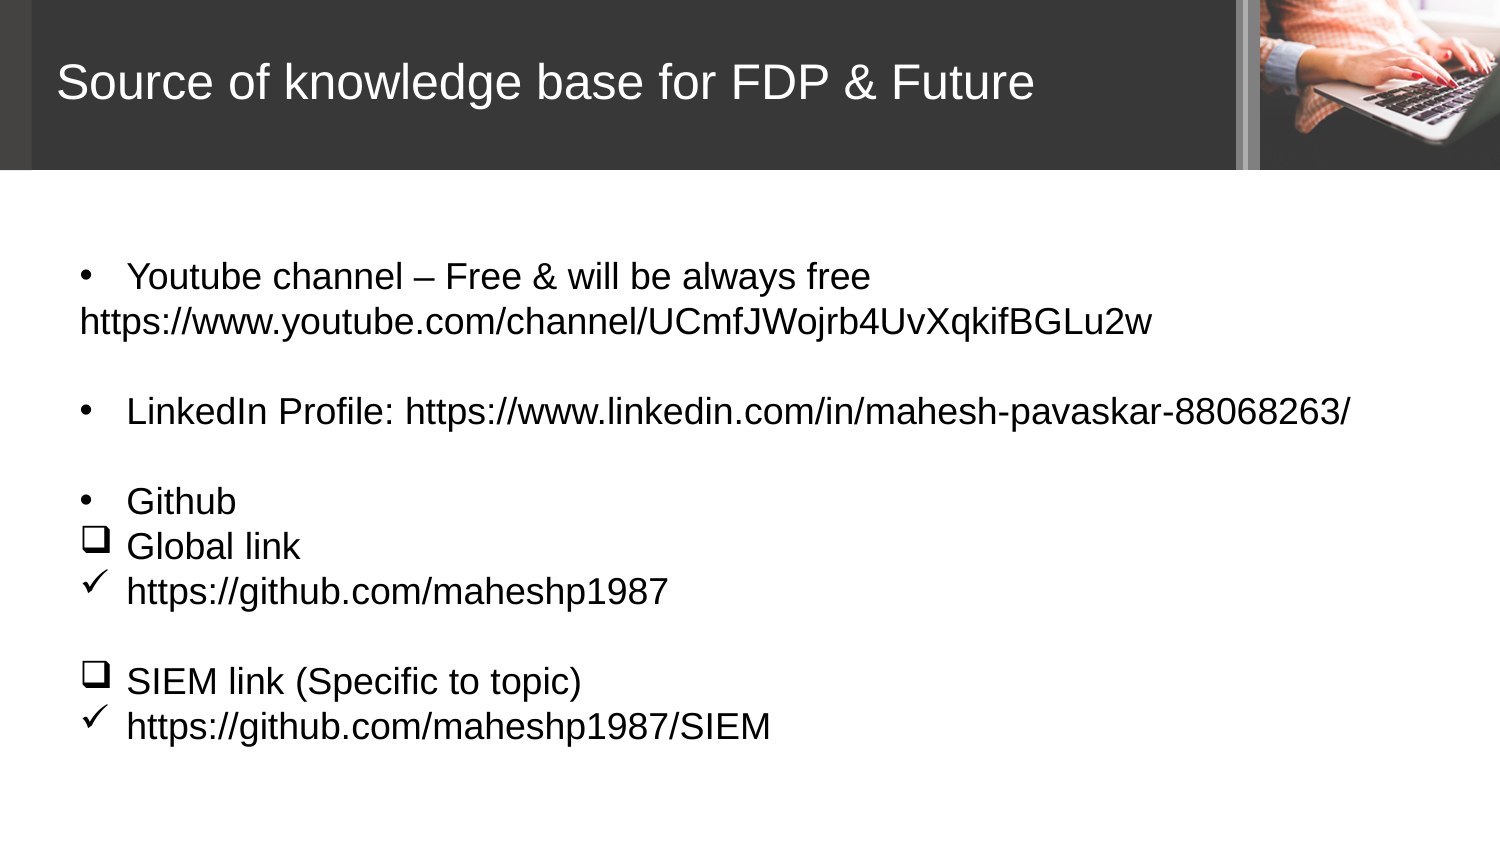

Source of knowledge base for FDP & Future
Youtube channel – Free & will be always free
https://www.youtube.com/channel/UCmfJWojrb4UvXqkifBGLu2w

LinkedIn Profile: https://www.linkedin.com/in/mahesh-pavaskar-88068263/

Github
Global link
https://github.com/maheshp1987

SIEM link (Specific to topic)
https://github.com/maheshp1987/SIEM